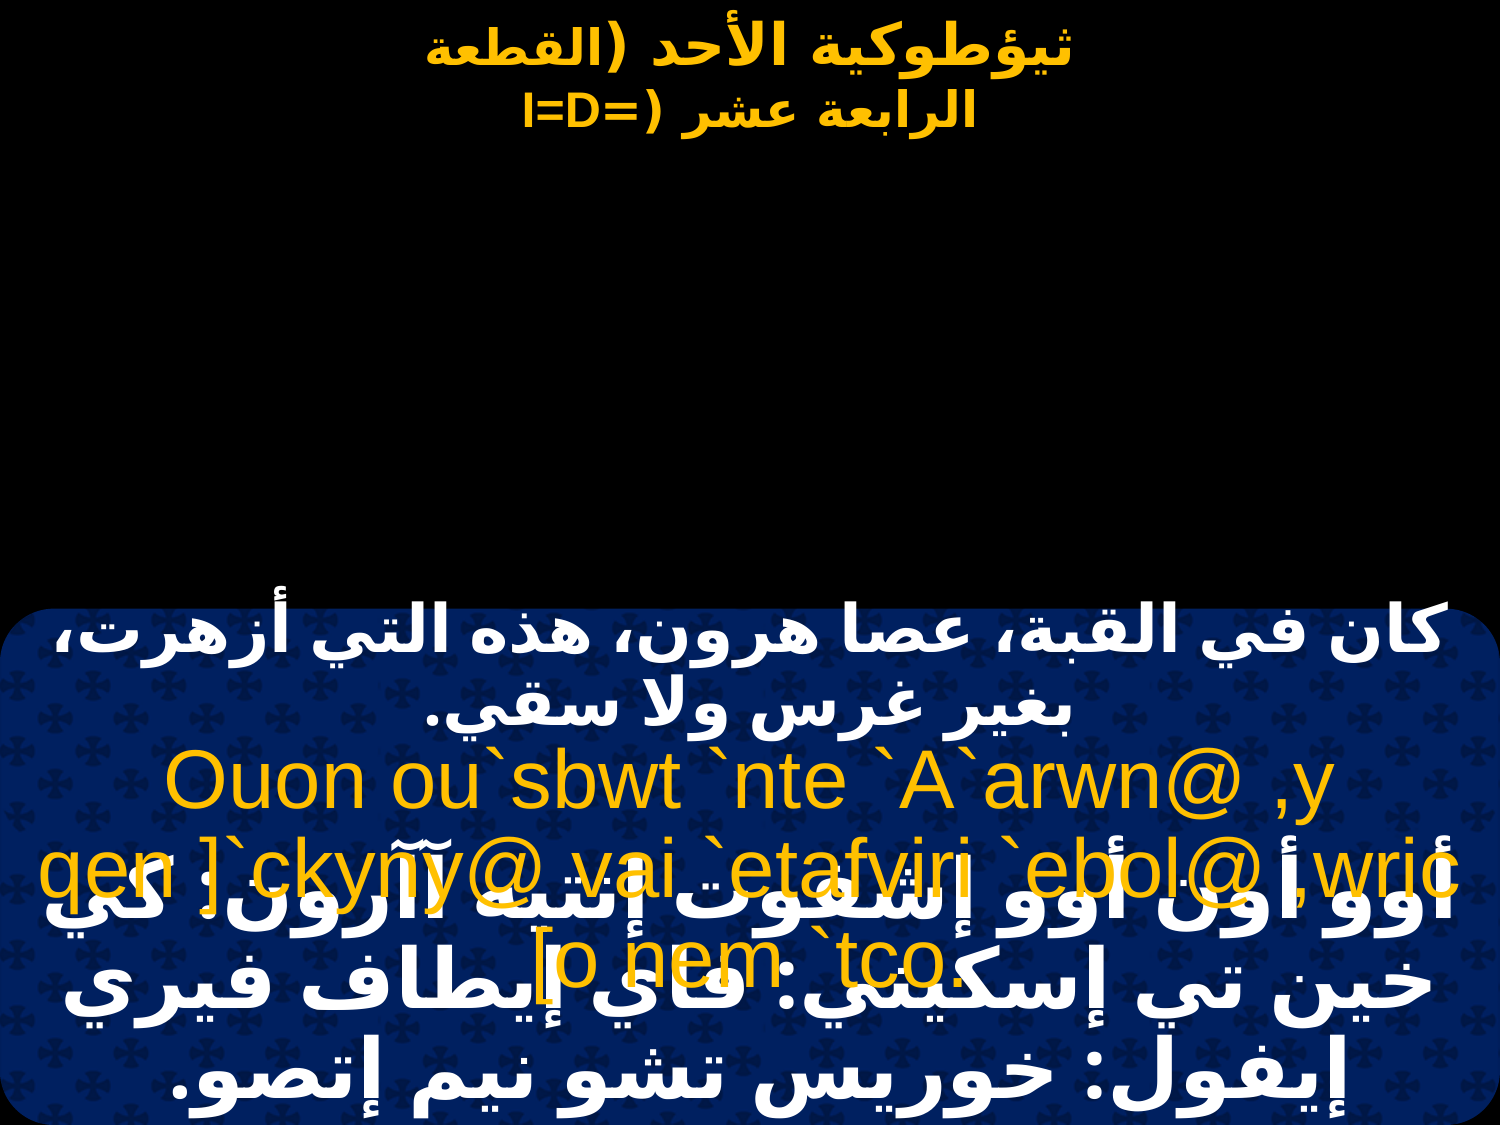

كان في القبة، عصا هرون، هذه التي أزهرت، بغير غرس ولا سقي.
Ouon ou`sbwt `nte `A`arwn@ ,y qen ]`ckyny@ vai `etafviri `ebol@ ,wric [o nem `tco.
أوو أون أوو إشفوت إنتيه آآرون: كي خين تي إسكيني: فاي إيطاف فيري إيفول: خوريس تشو نيم إتصو.